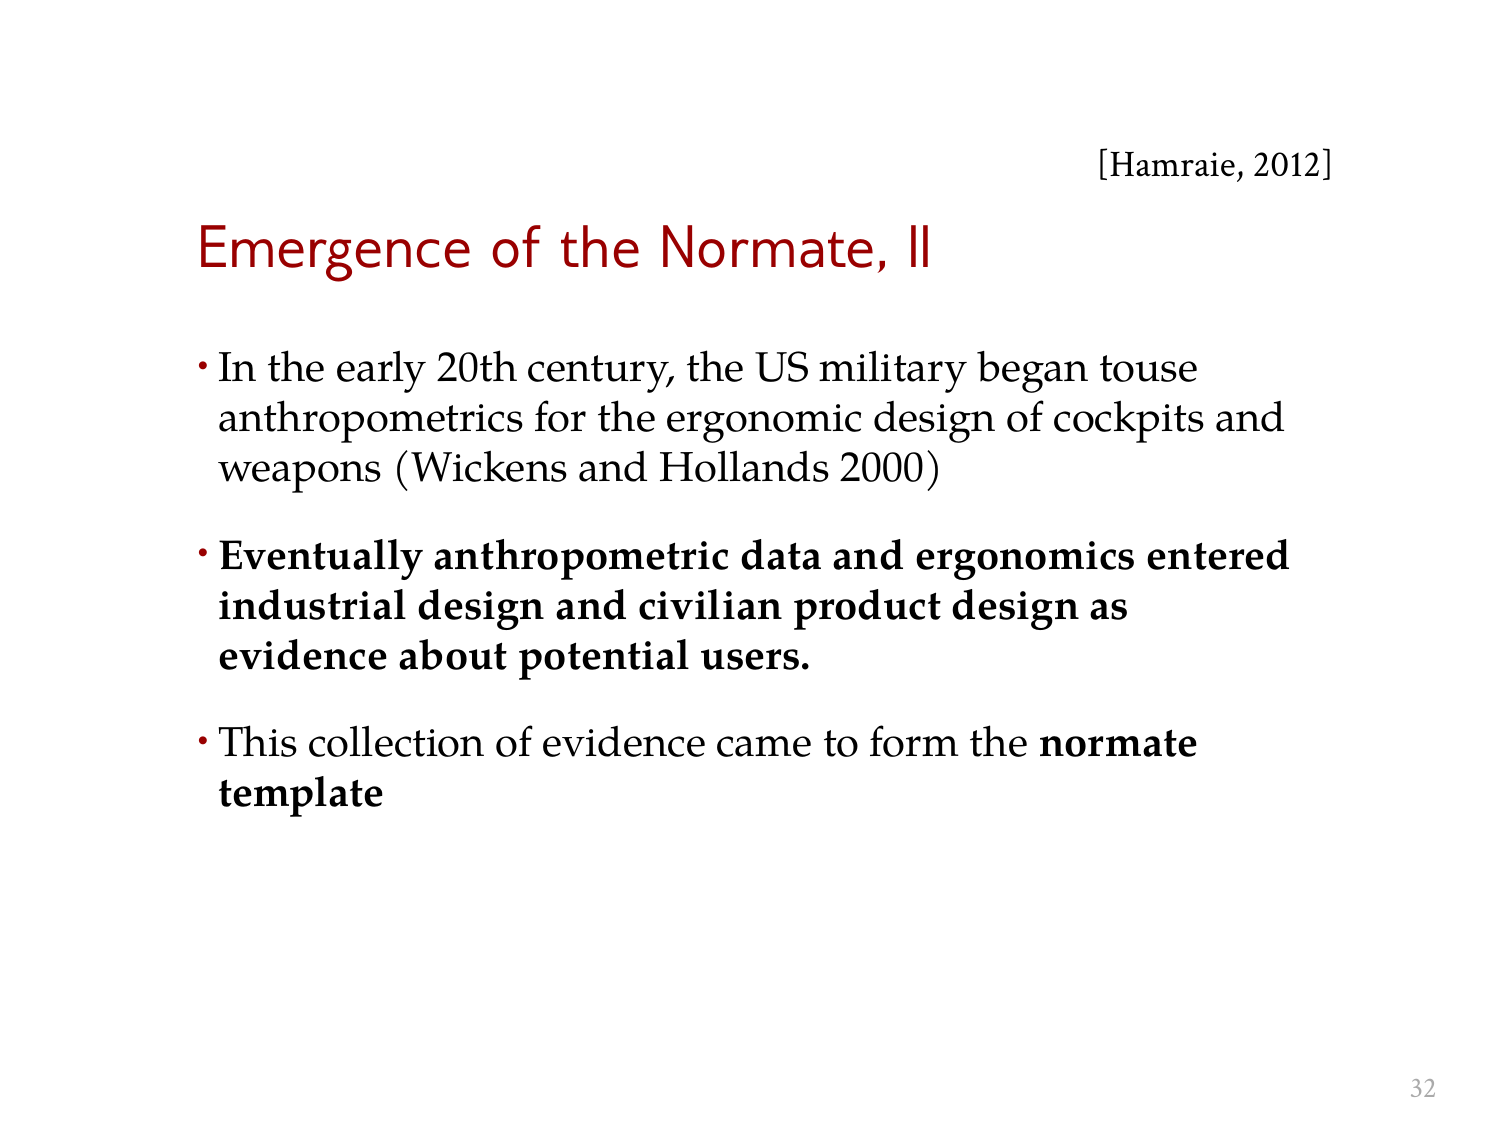

[Hamraie, 2012]
# Emergence of the Normate, II
In the early 20th century, the US military began touse anthropometrics for the ergonomic design of cockpits and weapons (Wickens and Hollands 2000)
Eventually anthropometric data and ergonomics entered industrial design and civilian product design as evidence about potential users.
This collection of evidence came to form the normate template
32